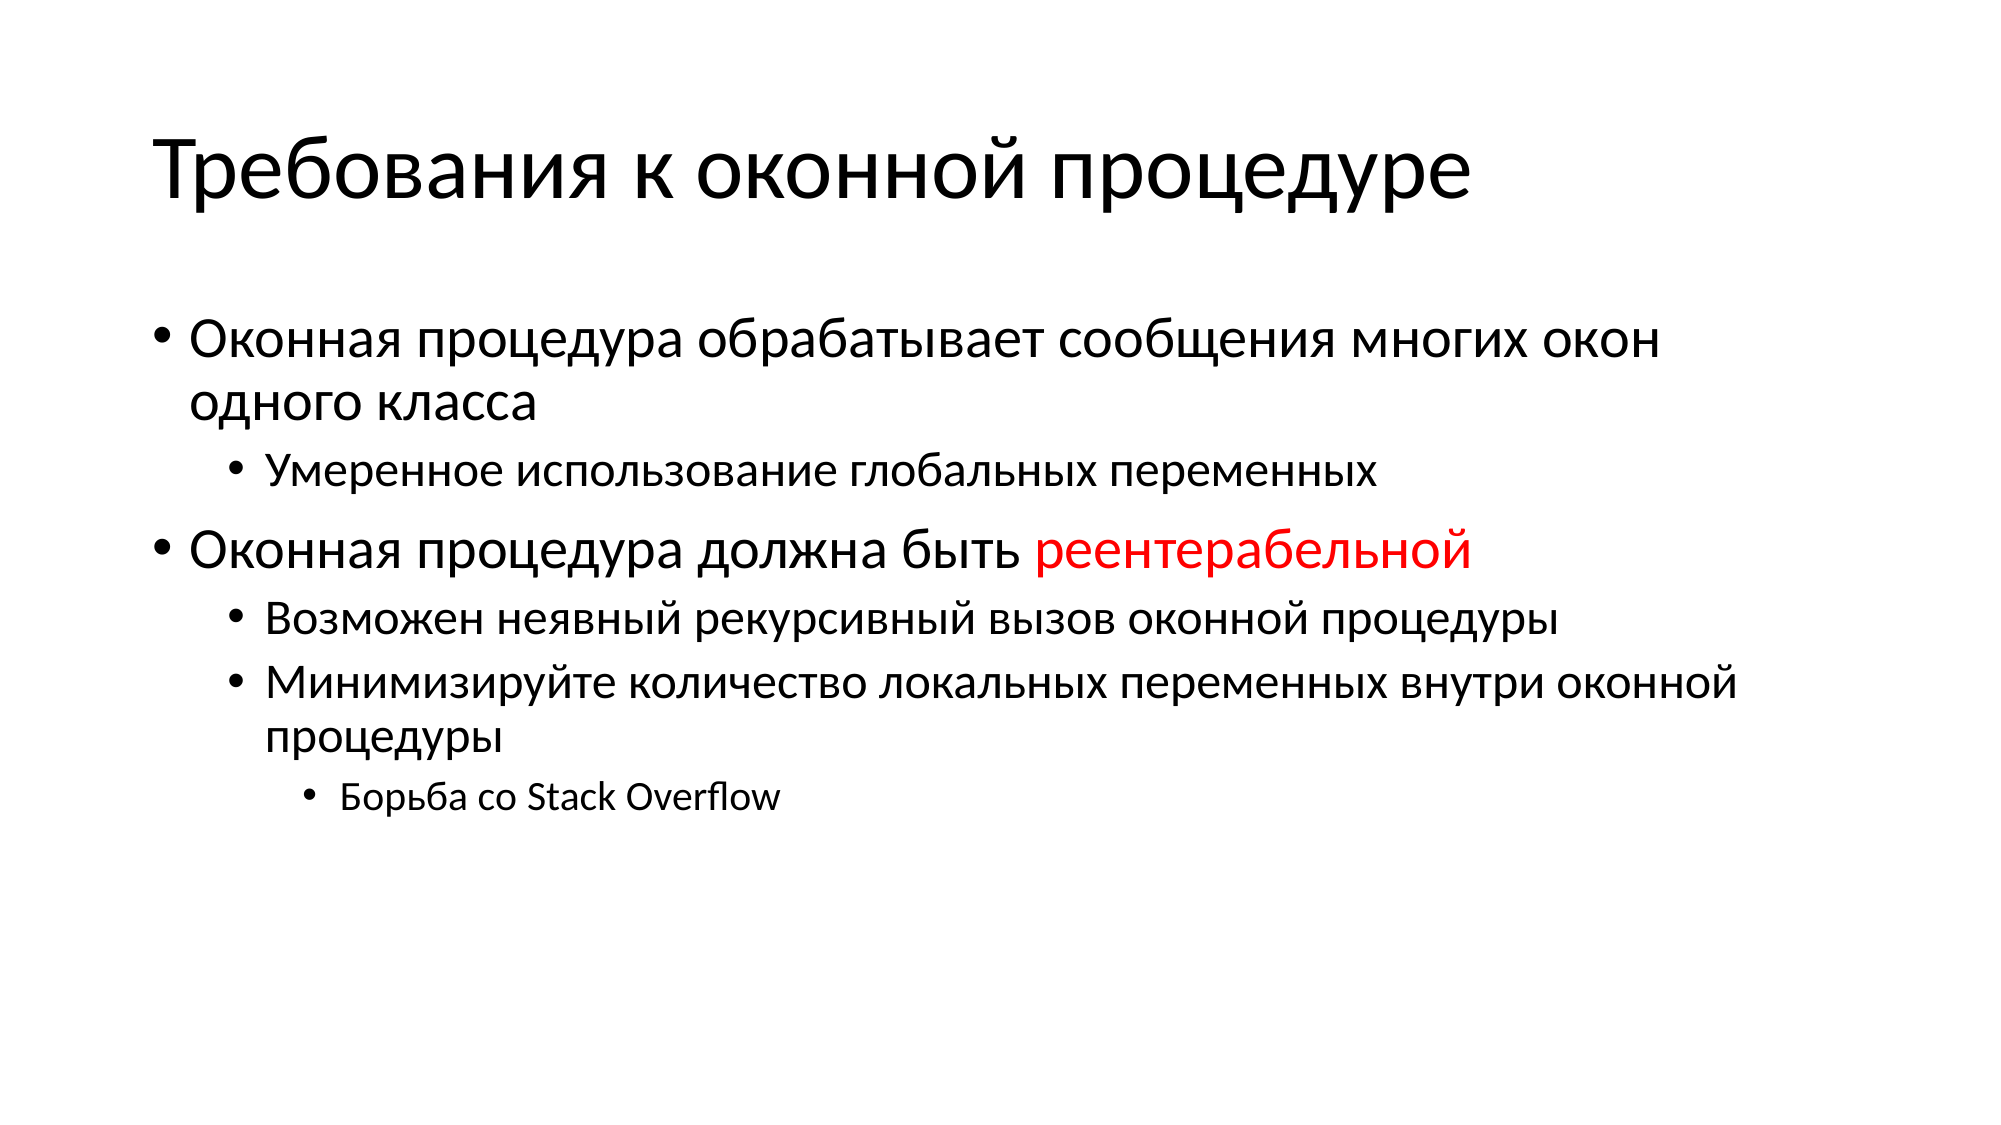

# Требования к оконной процедуре
Оконная процедура обрабатывает сообщения многих окон одного класса
Умеренное использование глобальных переменных
Оконная процедура должна быть реентерабельной
Возможен неявный рекурсивный вызов оконной процедуры
Минимизируйте количество локальных переменных внутри оконной процедуры
Борьба со Stack Overflow